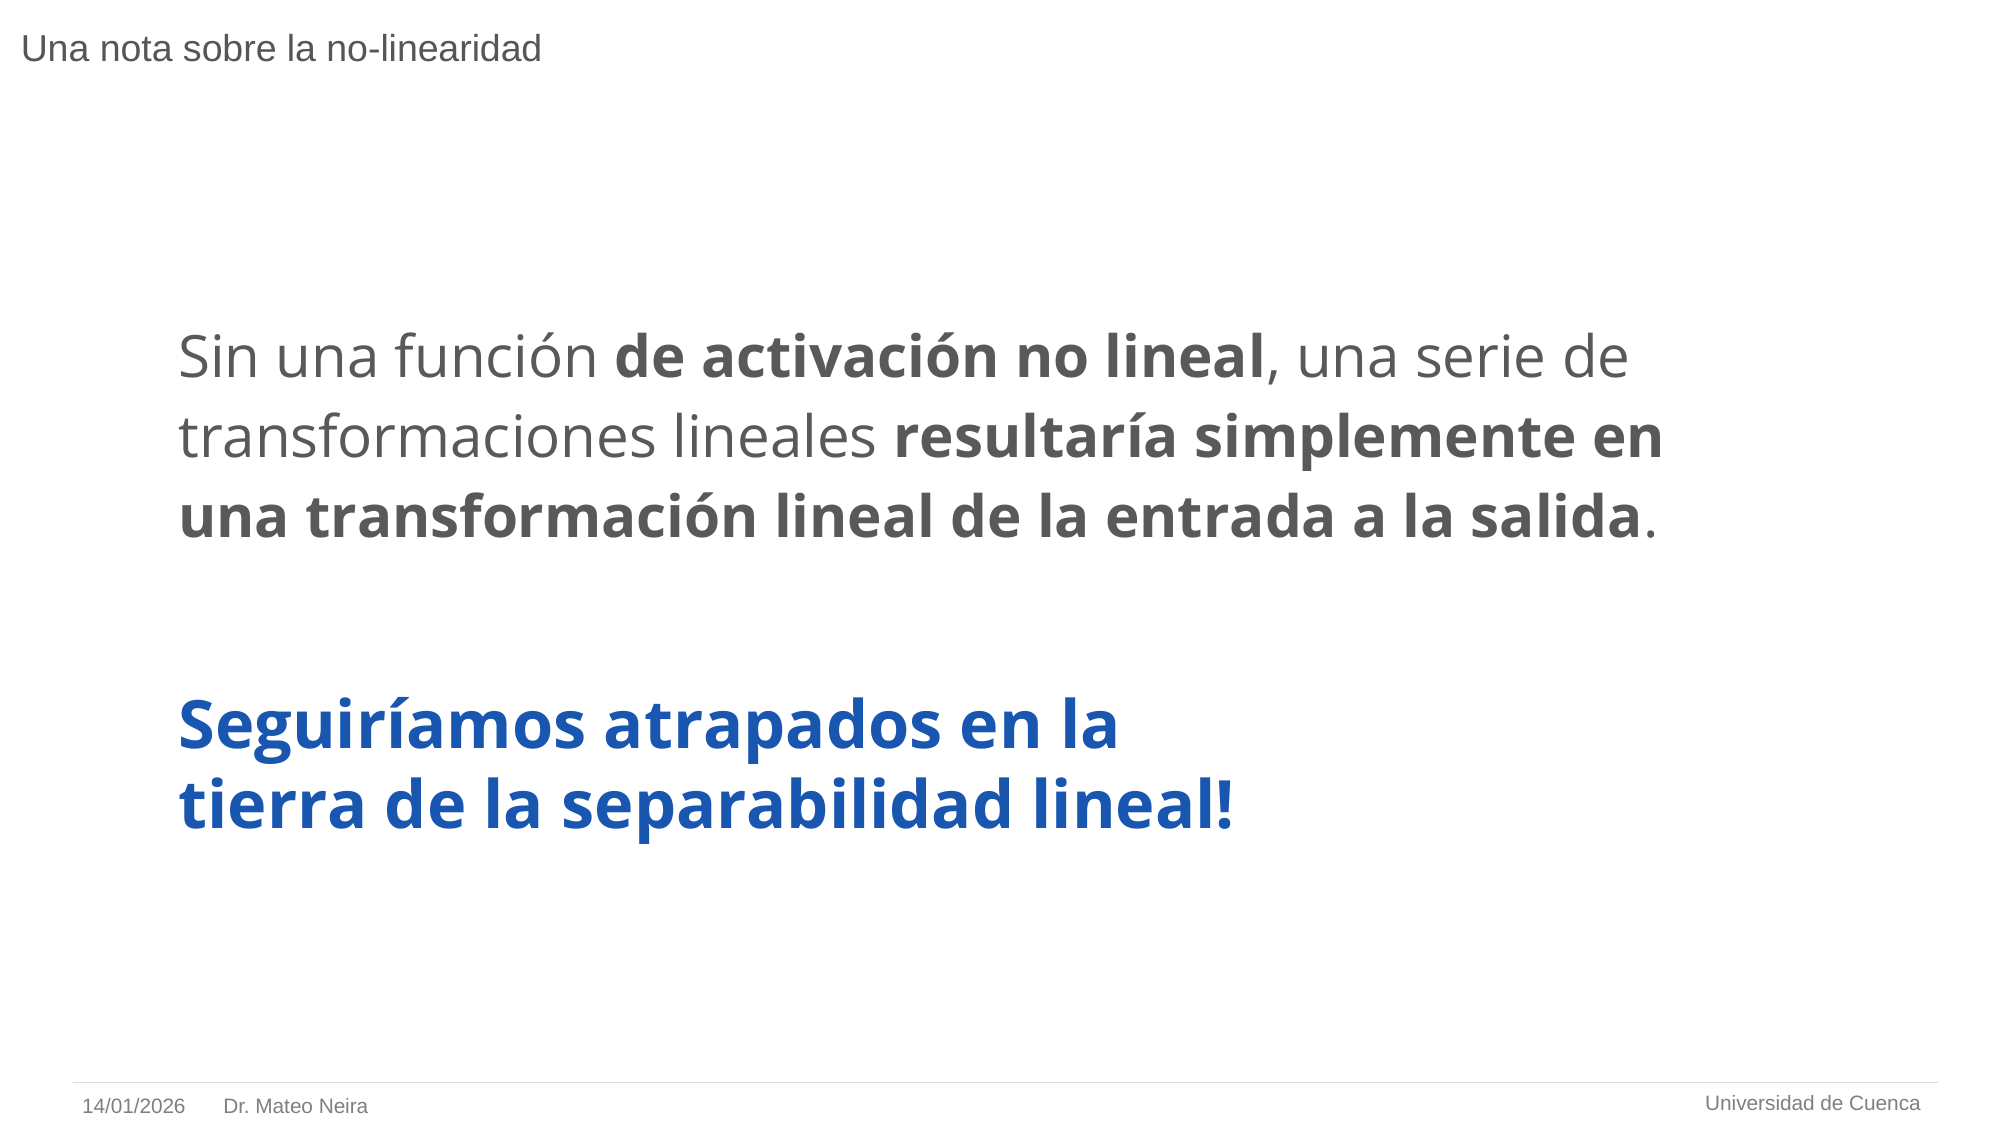

# Una nota sobre la no-linearidad
Sin una función de activación no lineal, una serie de transformaciones lineales resultaría simplemente en una transformación lineal de la entrada a la salida.
Seguiríamos atrapados en la tierra de la separabilidad lineal!